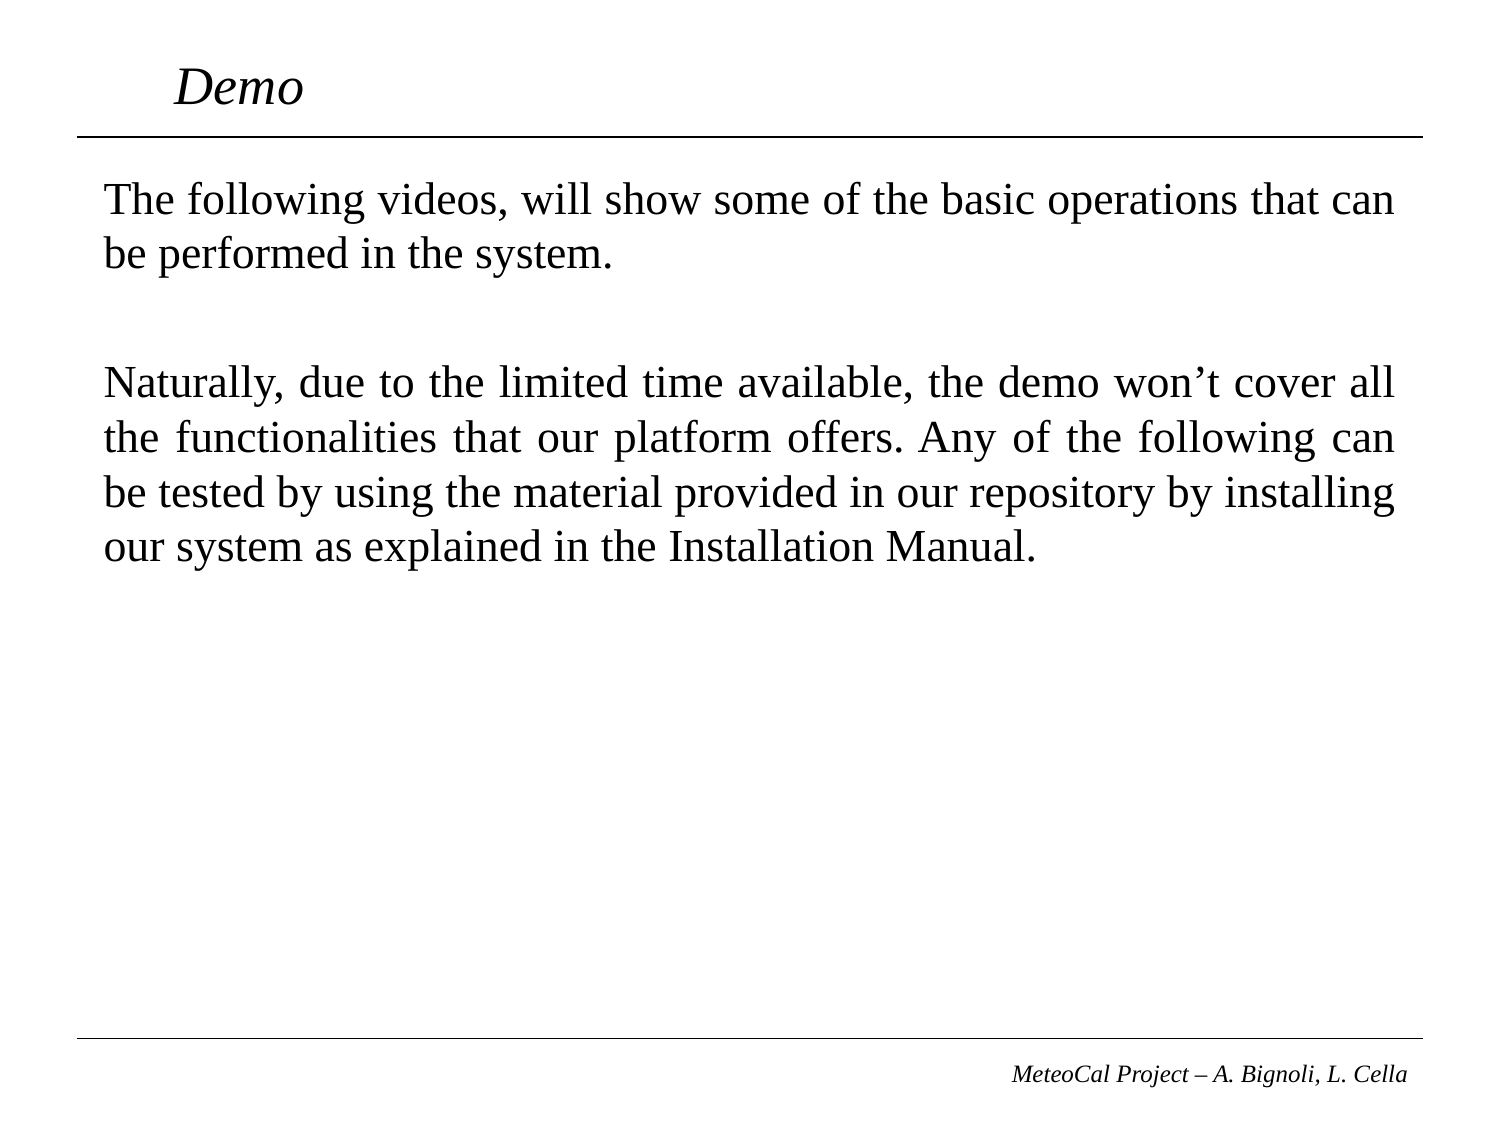

# Demo
The following videos, will show some of the basic operations that can be performed in the system.

Naturally, due to the limited time available, the demo won’t cover all the functionalities that our platform offers. Any of the following can be tested by using the material provided in our repository by installing our system as explained in the Installation Manual.
MeteoCal Project – A. Bignoli, L. Cella